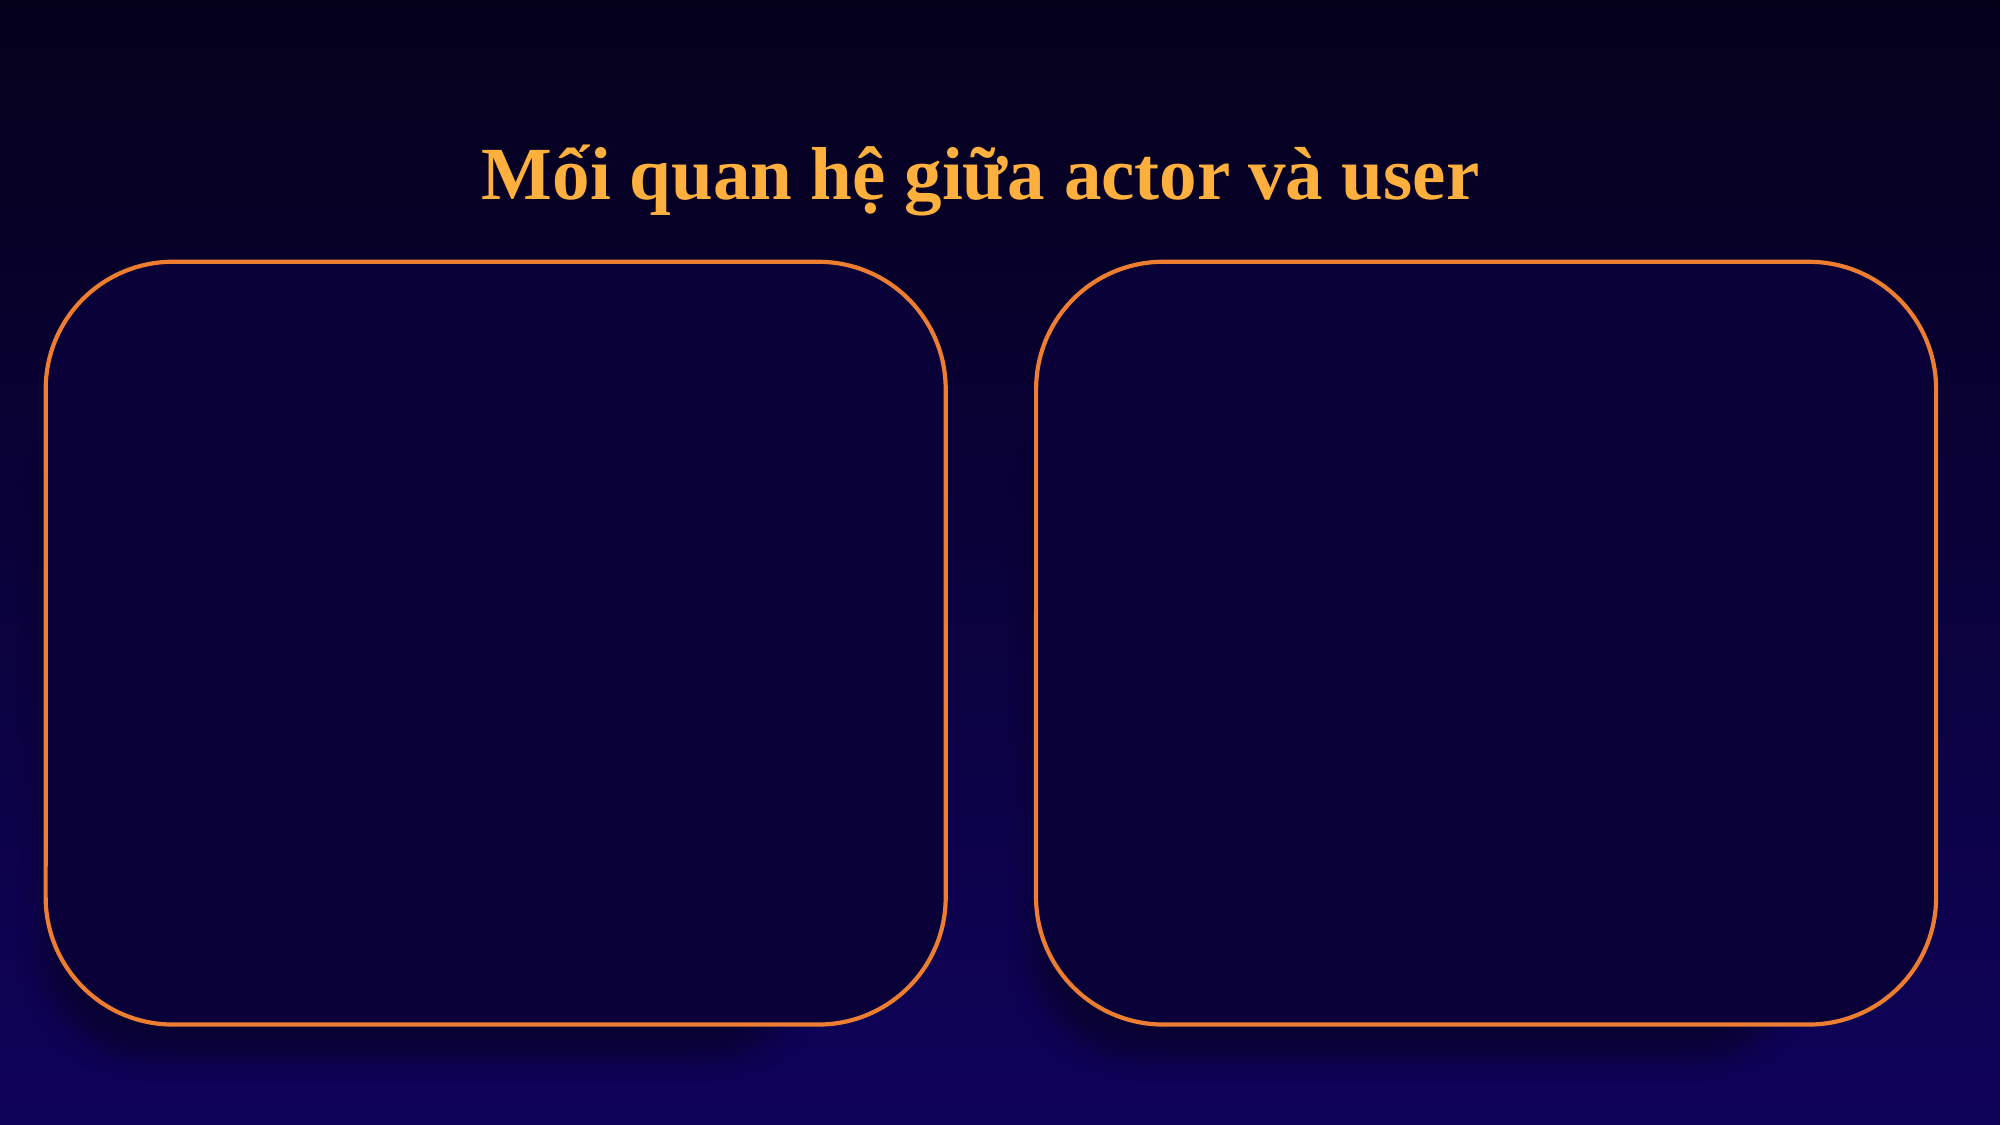

Mối quan hệ giữa actor và user